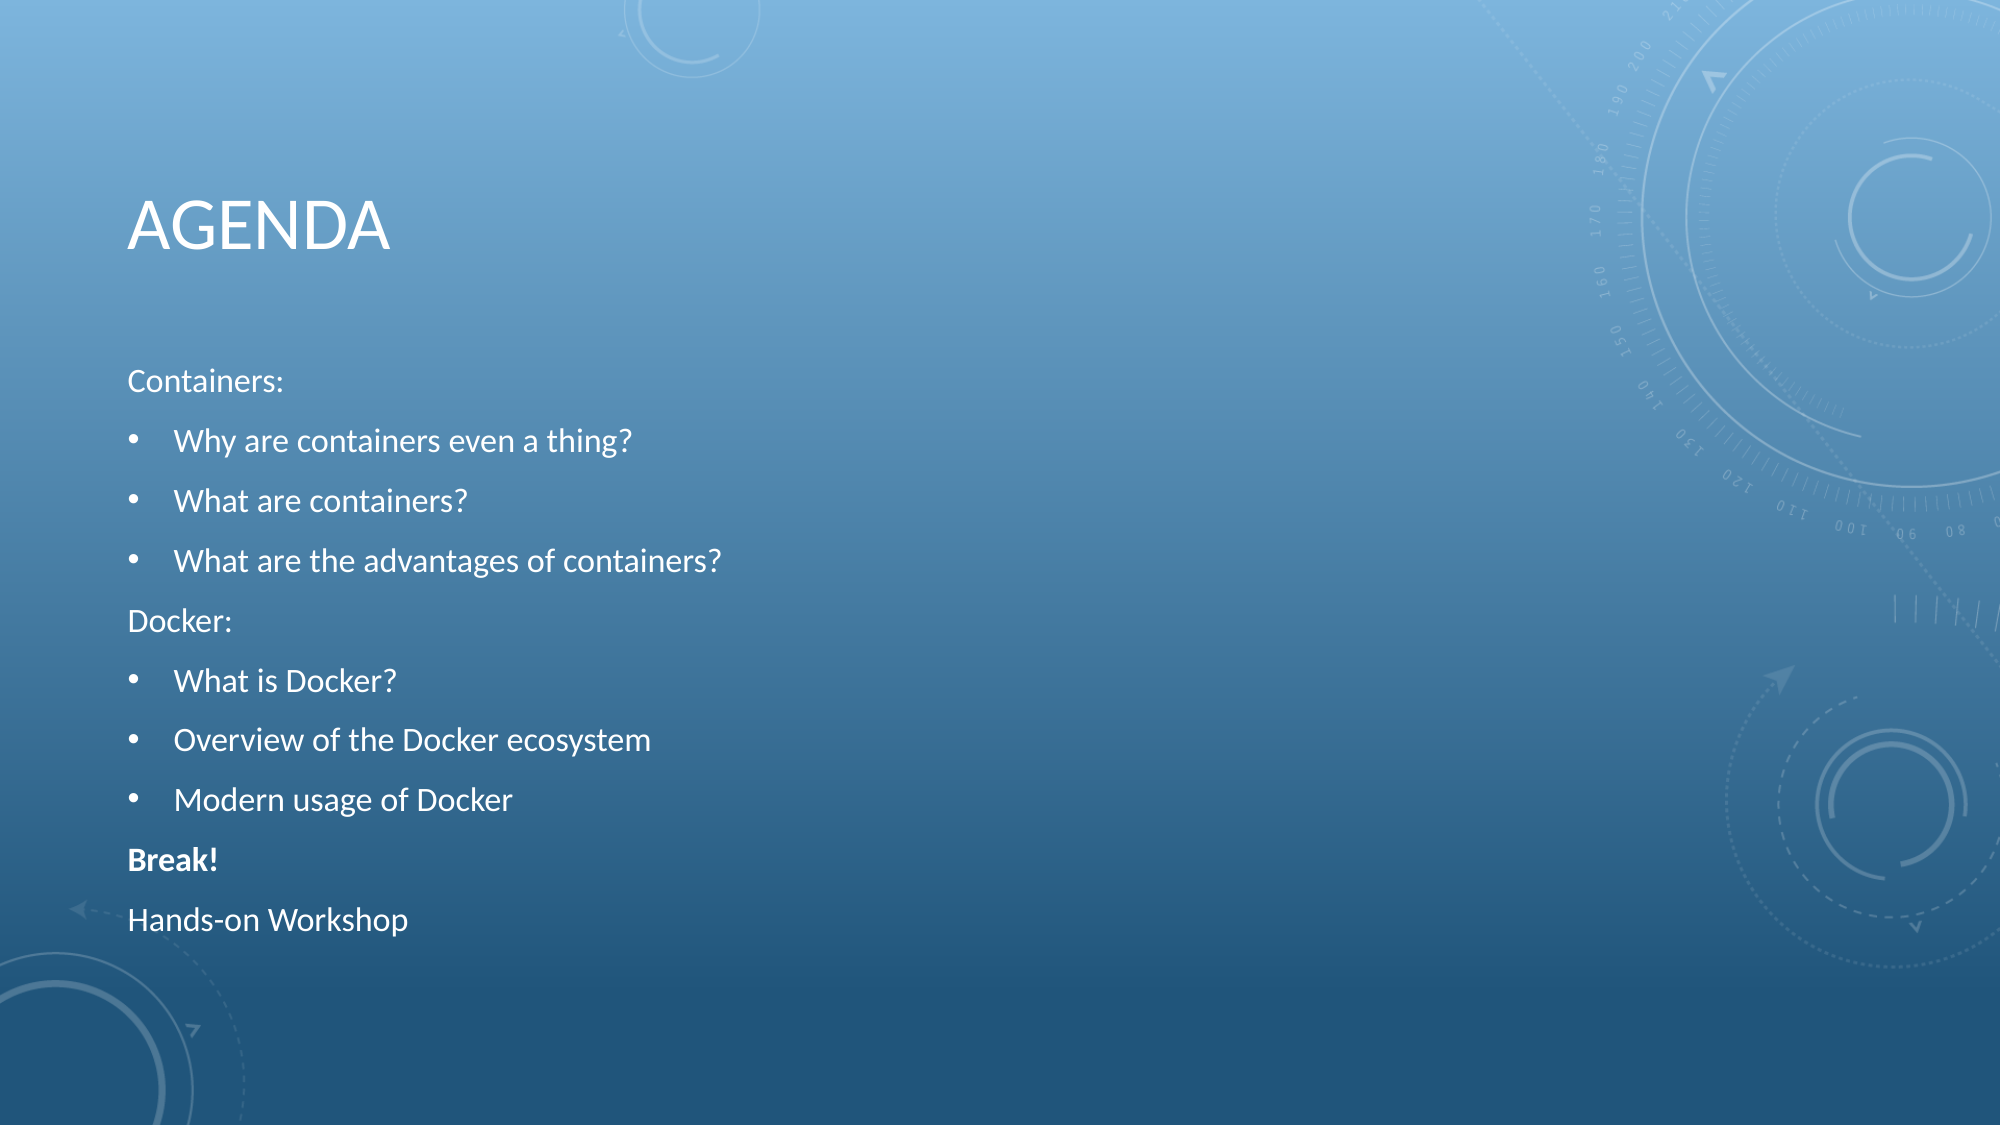

# agenda
Containers:
Why are containers even a thing?
What are containers?
What are the advantages of containers?
Docker:
What is Docker?
Overview of the Docker ecosystem
Modern usage of Docker
Break!
Hands-on Workshop